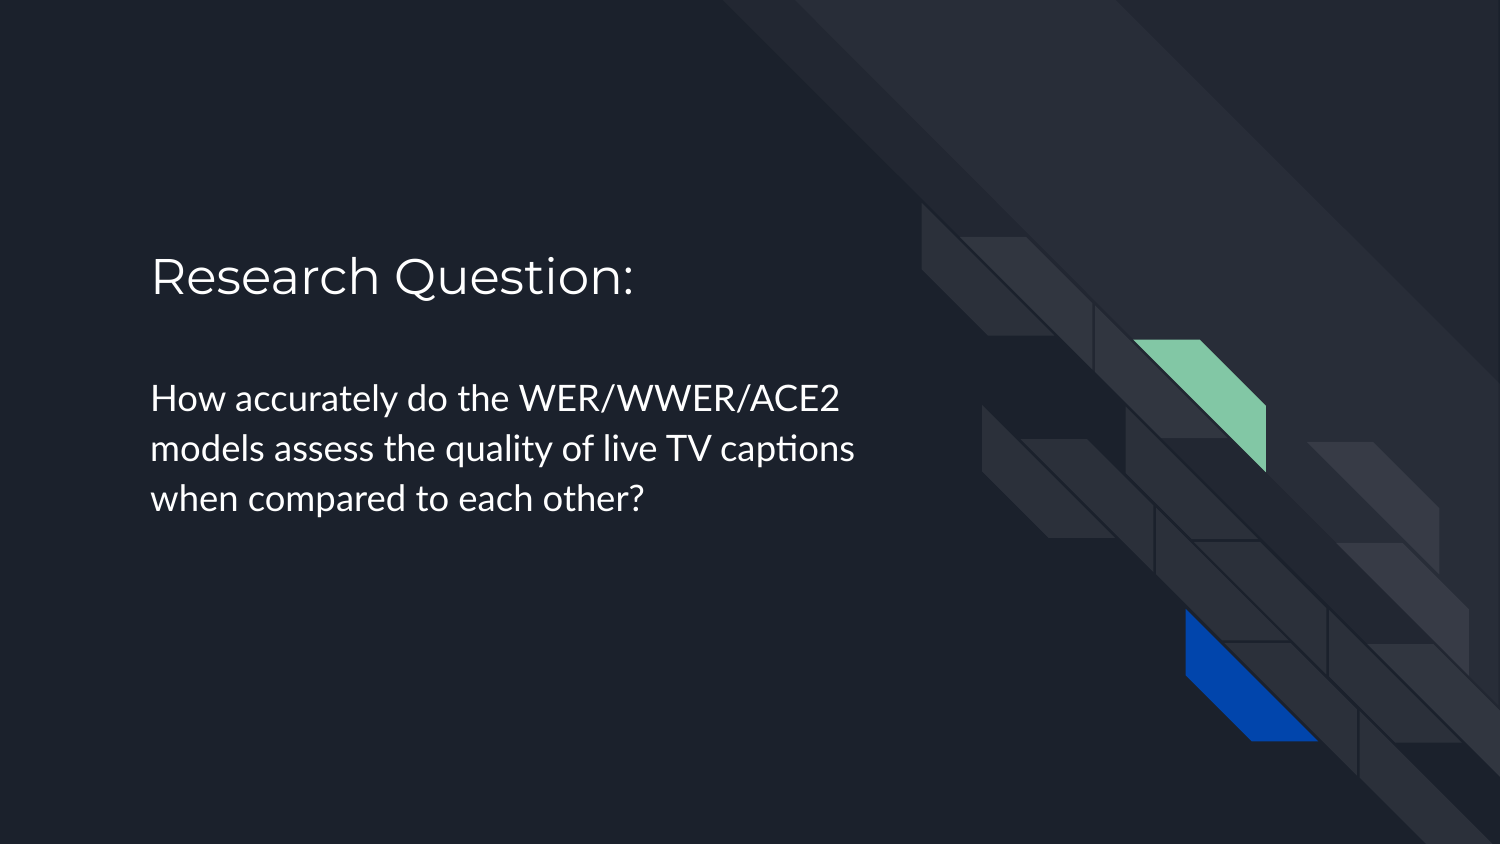

# Research Question:

How accurately do the WER/WWER/ACE2 models assess the quality of live TV captions when compared to each other?